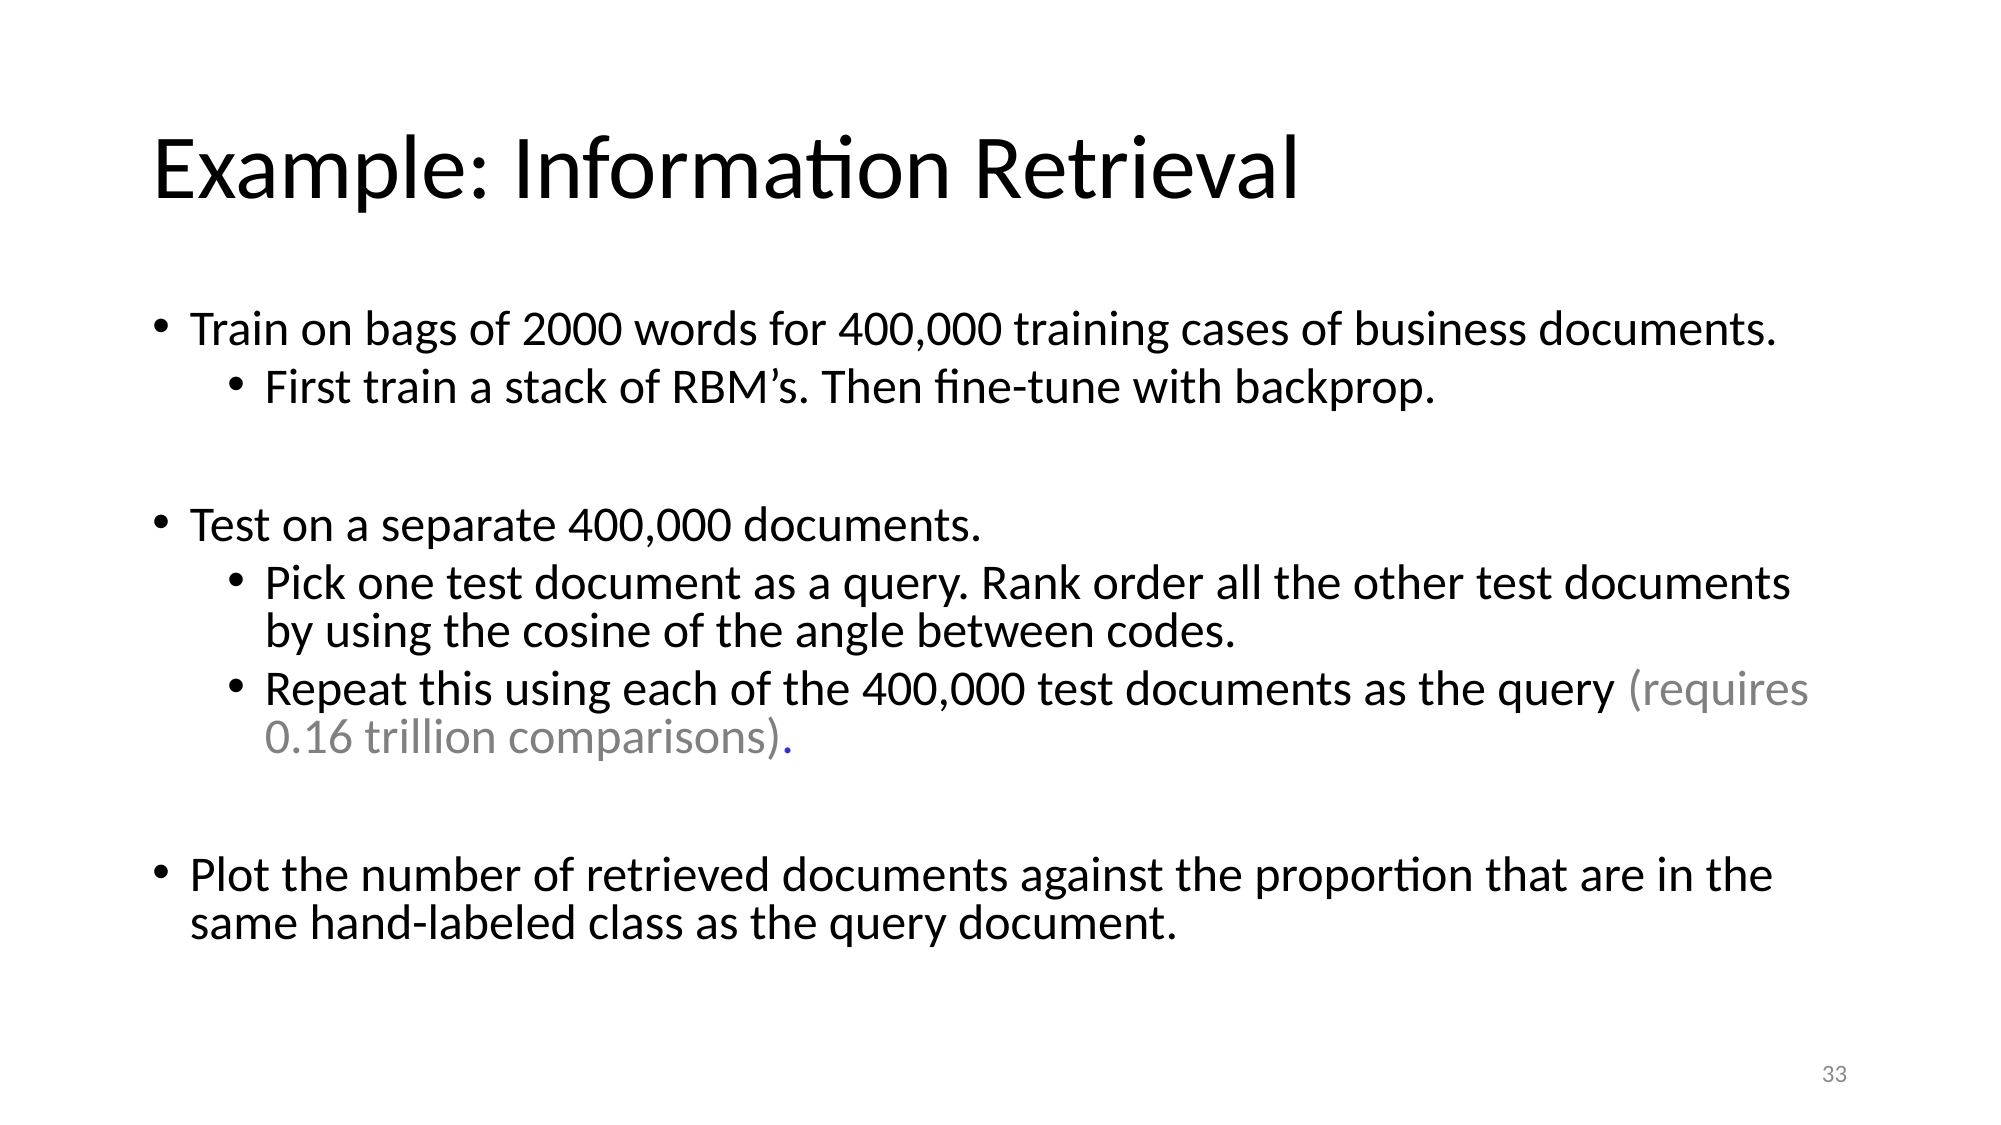

# Example: Information Retrieval
Train on bags of 2000 words for 400,000 training cases of business documents.
First train a stack of RBM’s. Then fine-tune with backprop.

Test on a separate 400,000 documents.
Pick one test document as a query. Rank order all the other test documents by using the cosine of the angle between codes.
Repeat this using each of the 400,000 test documents as the query (requires 0.16 trillion comparisons).

Plot the number of retrieved documents against the proportion that are in the same hand-labeled class as the query document.
33